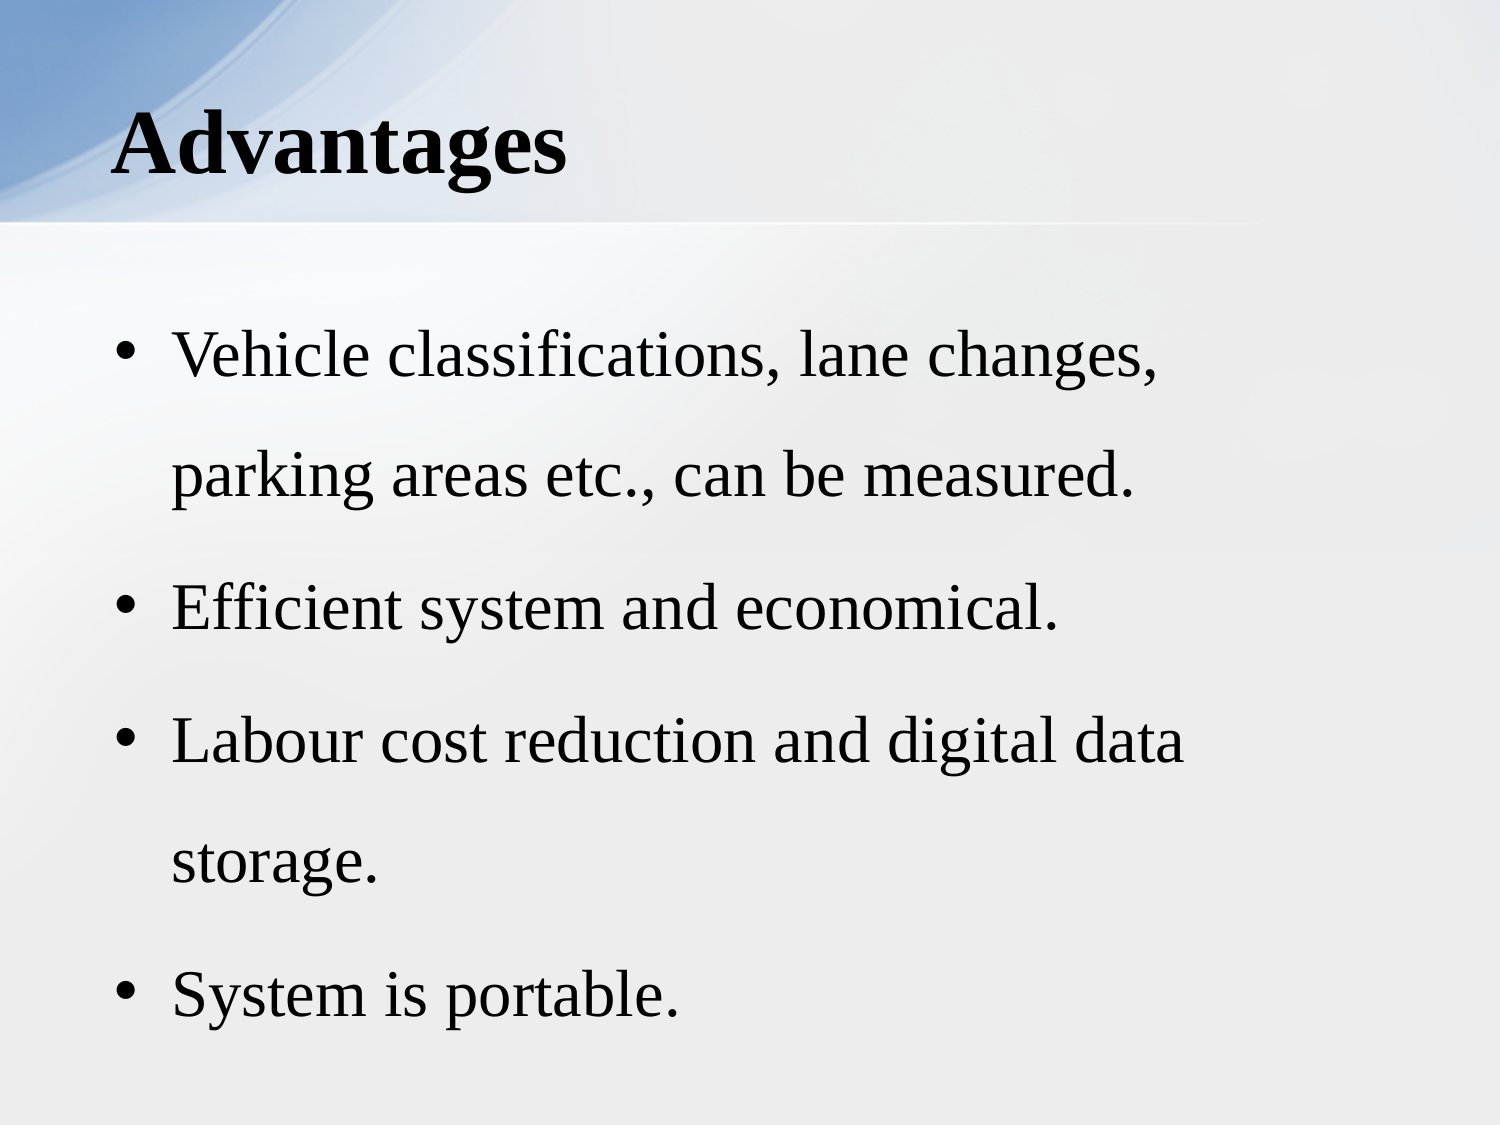

Advantages
Vehicle classifications, lane changes, parking areas etc., can be measured.
Efficient system and economical.
Labour cost reduction and digital data storage.
System is portable.